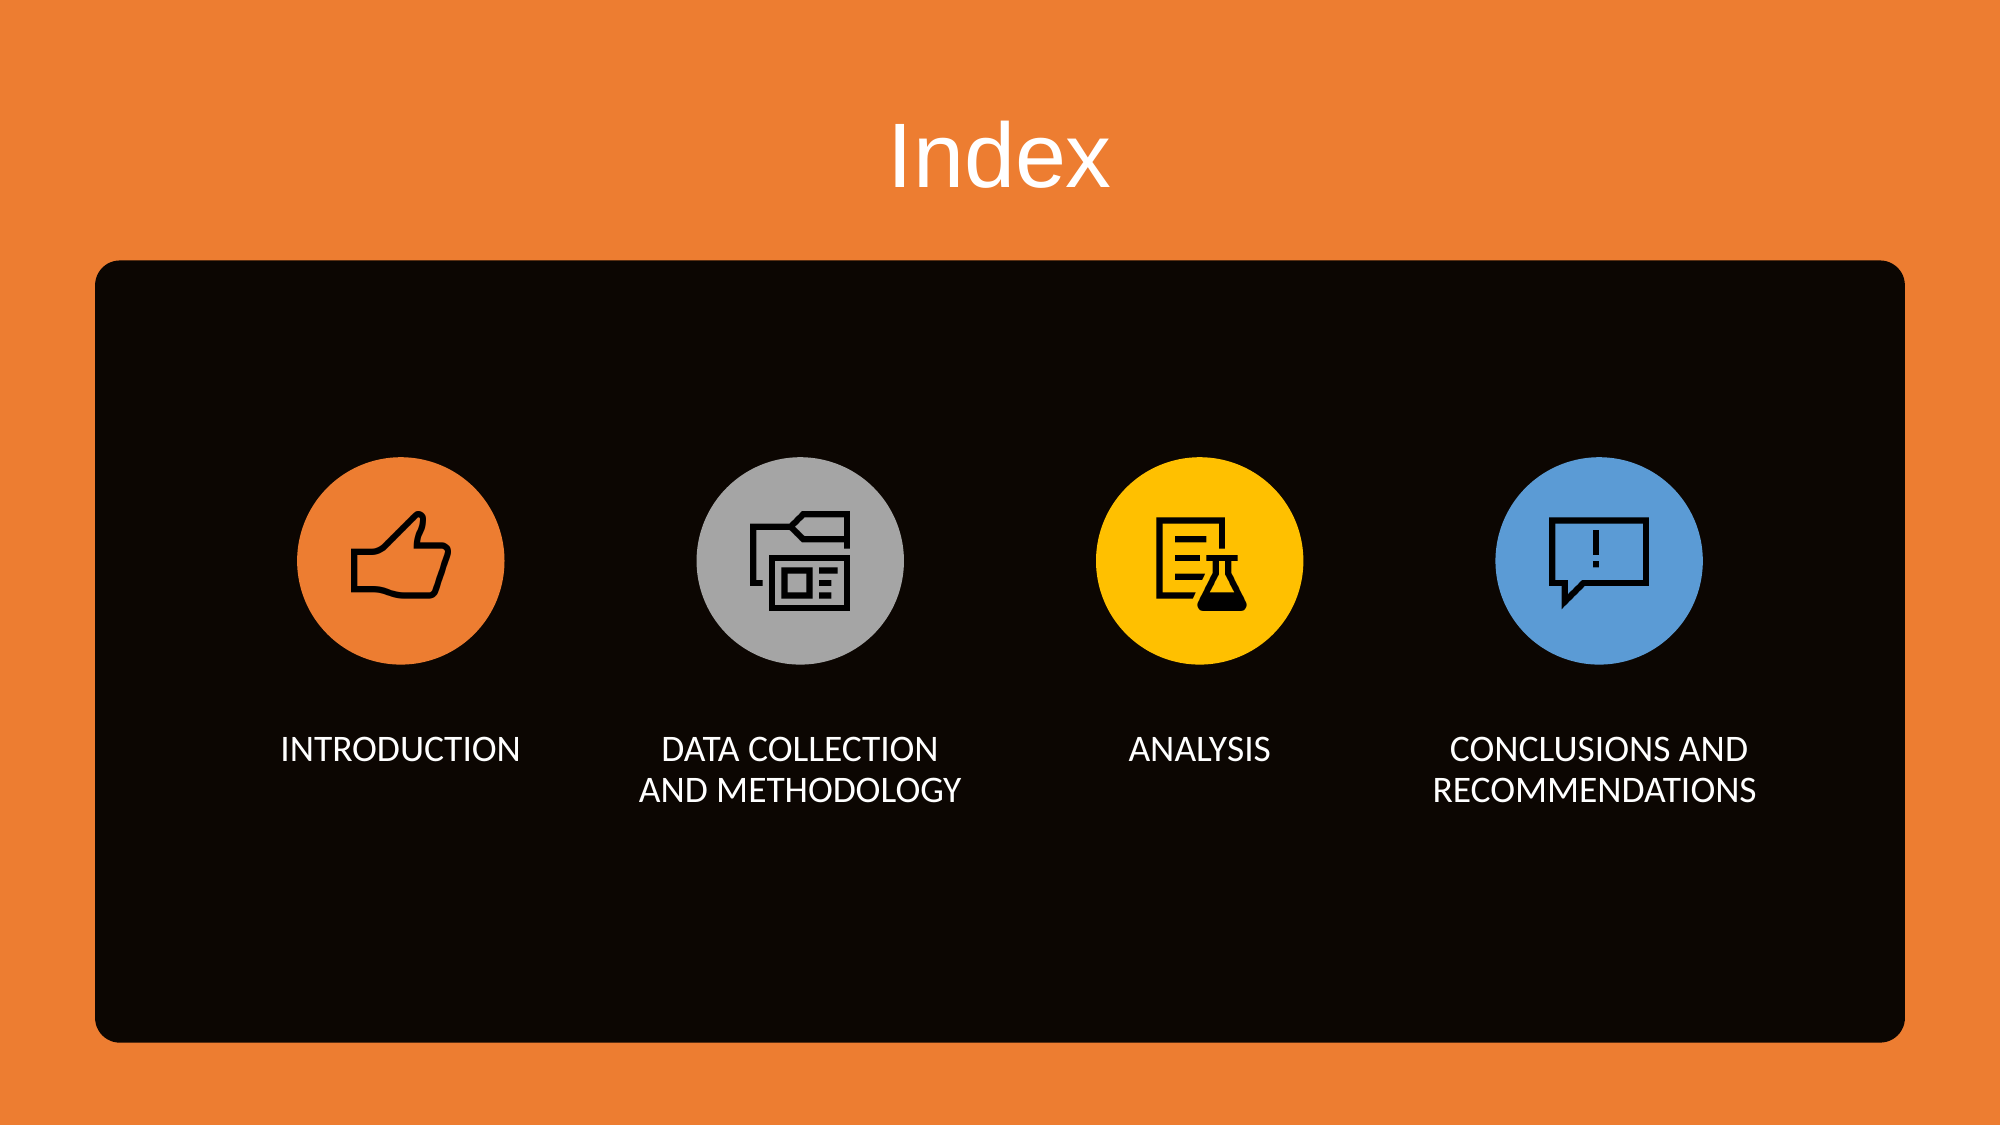

# Index

Introduction
Data collection and methodology
Analysis
Conclusions and recommendations